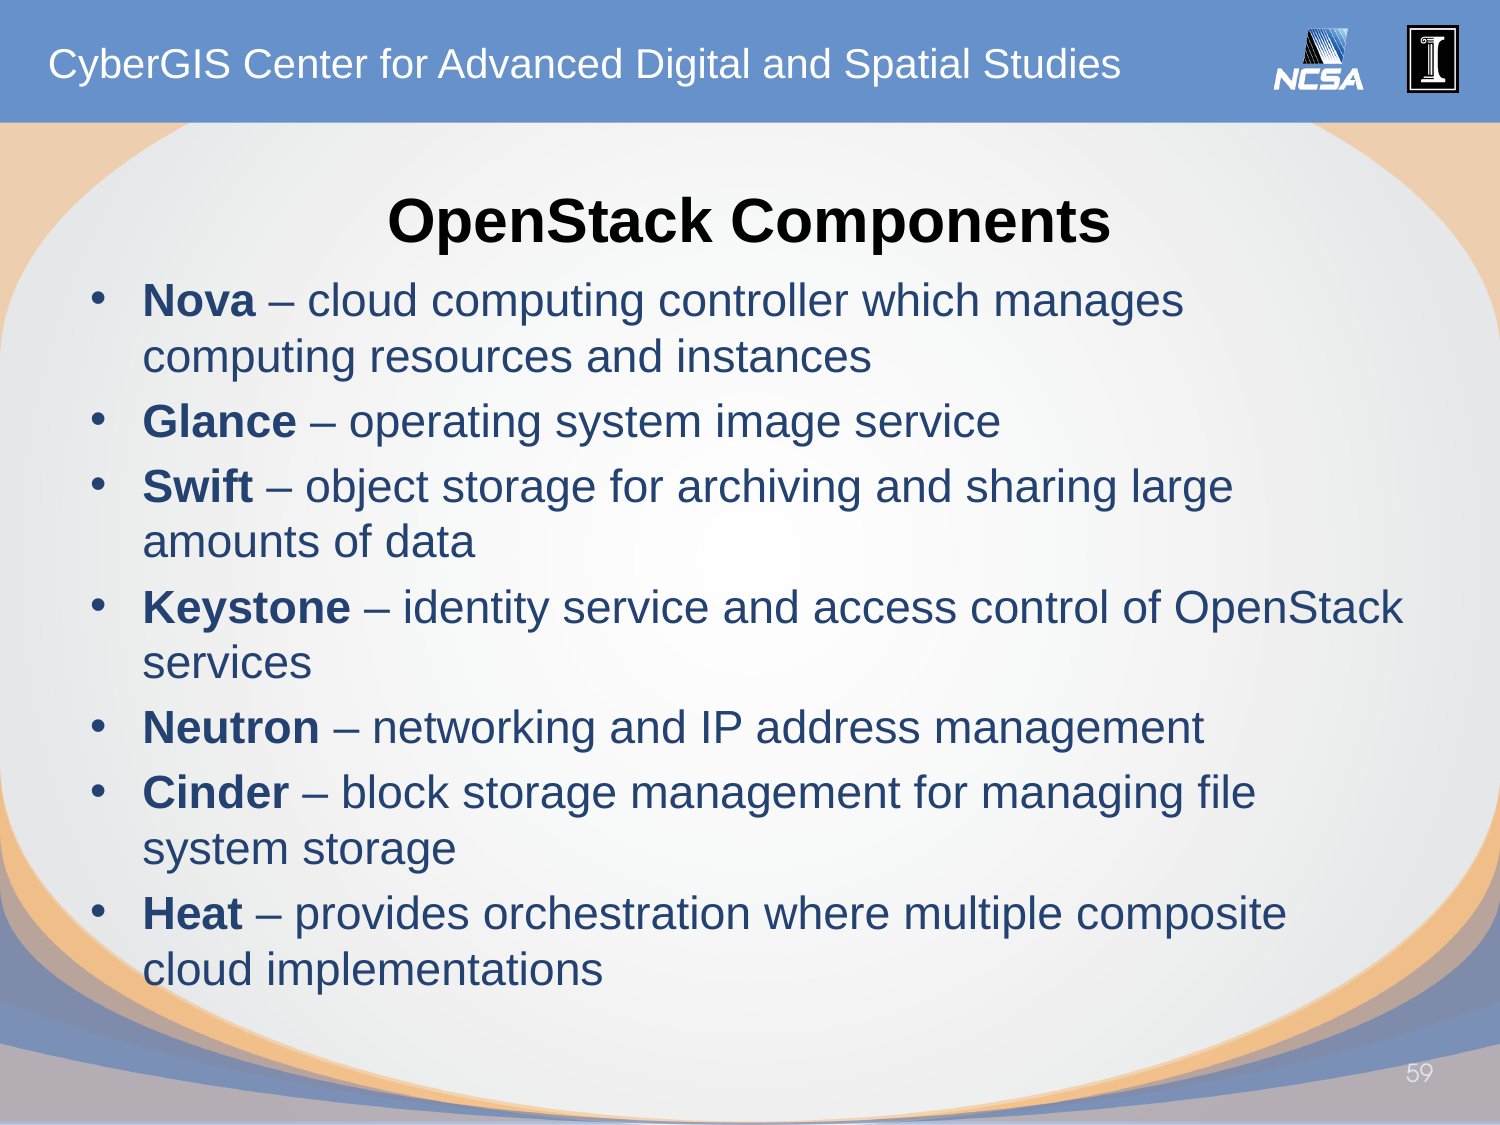

# OpenStack Components
Nova – cloud computing controller which manages computing resources and instances
Glance – operating system image service
Swift – object storage for archiving and sharing large amounts of data
Keystone – identity service and access control of OpenStack services
Neutron – networking and IP address management
Cinder – block storage management for managing file system storage
Heat – provides orchestration where multiple composite cloud implementations
59